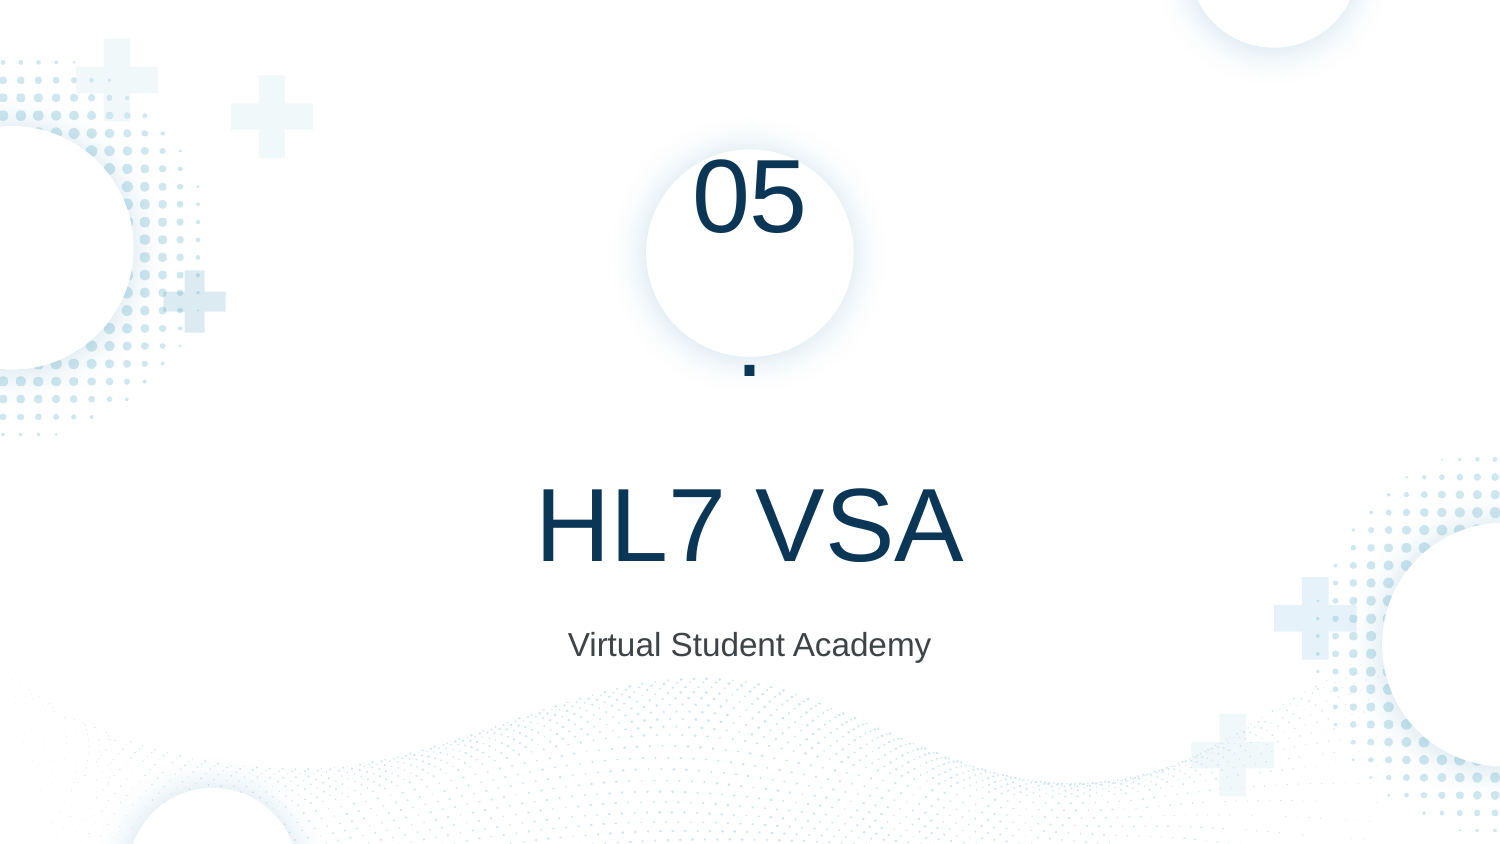

05.

# HL7 VSA
Virtual Student Academy